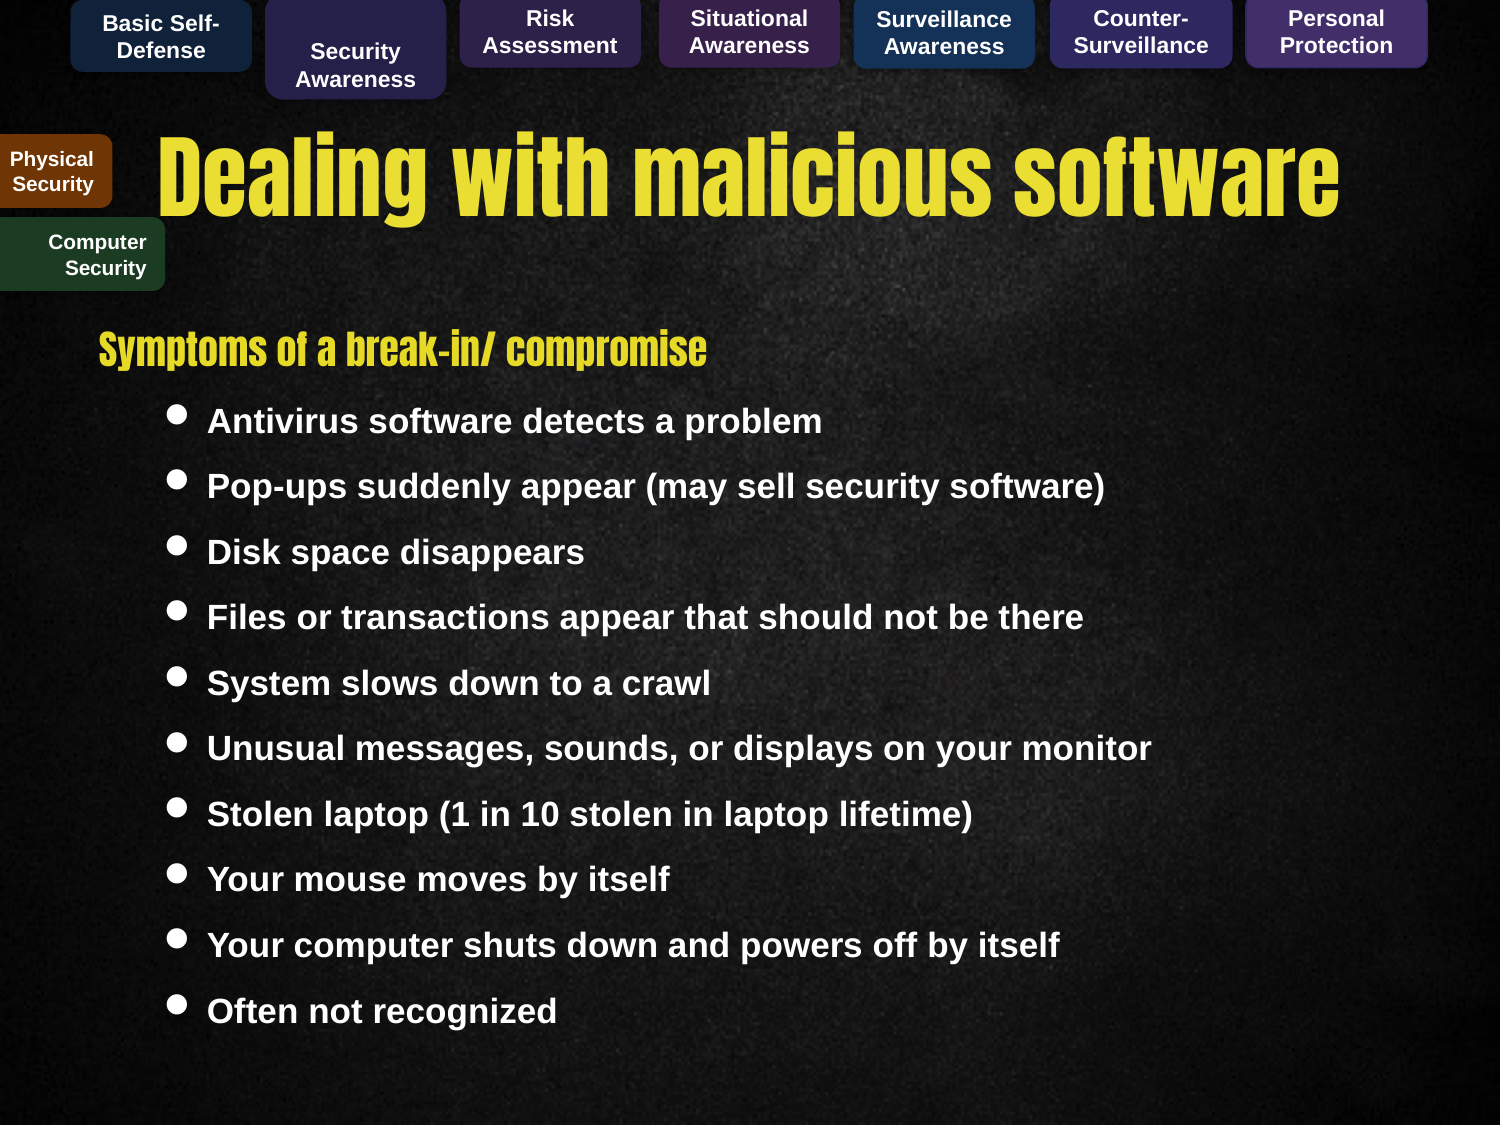

Basic Self-Defense

Security
Awareness
Risk
Assessment
Situational
Awareness
Counter-Surveillance
Personal
Protection
Surveillance
Awareness
Dealing with malicious software
Physical Security
Computer
Security
Symptoms of a break-in/ compromise
Antivirus software detects a problem
Pop-ups suddenly appear (may sell security software)
Disk space disappears
Files or transactions appear that should not be there
System slows down to a crawl
Unusual messages, sounds, or displays on your monitor
Stolen laptop (1 in 10 stolen in laptop lifetime)
Your mouse moves by itself
Your computer shuts down and powers off by itself
Often not recognized